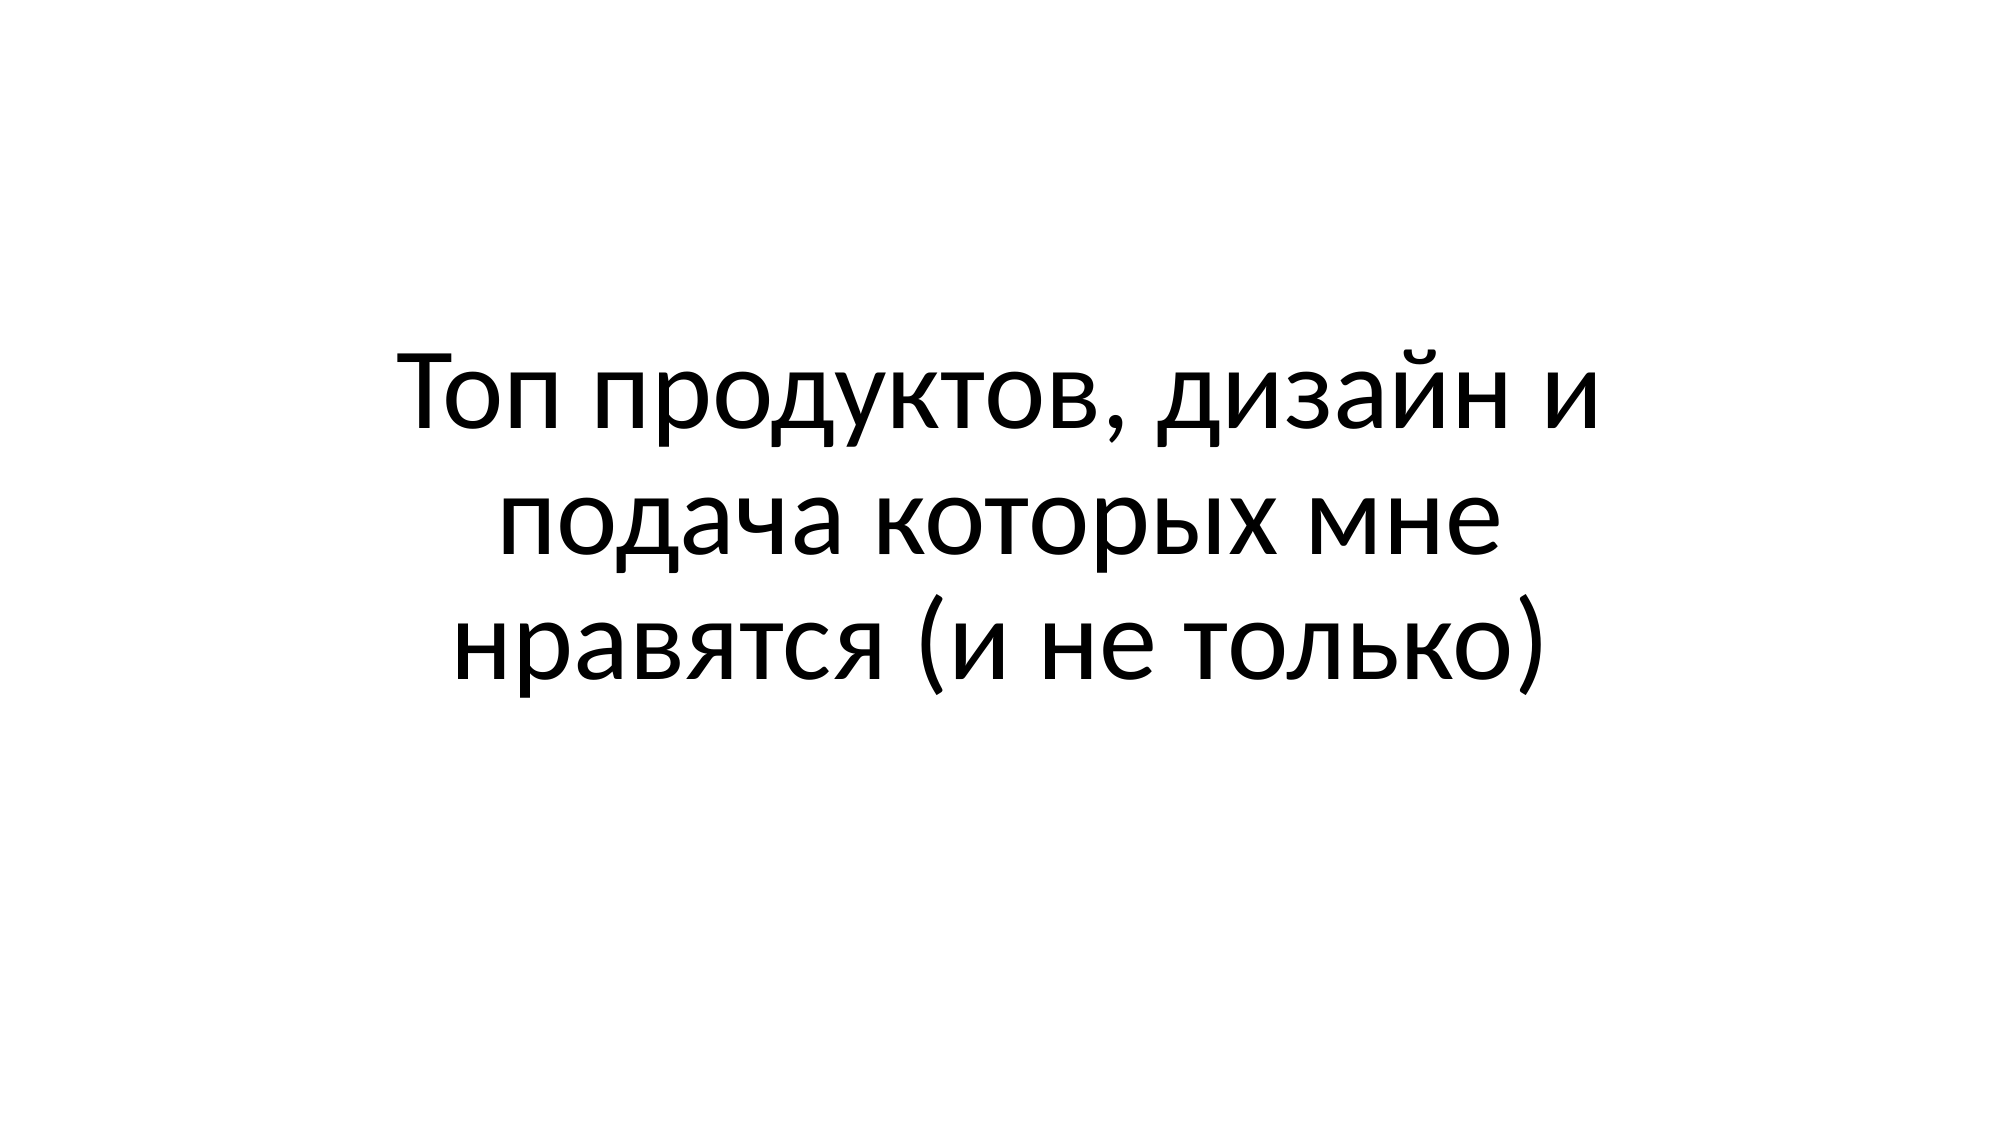

# Топ продуктов, дизайн и подача которых мне нравятся (и не только)